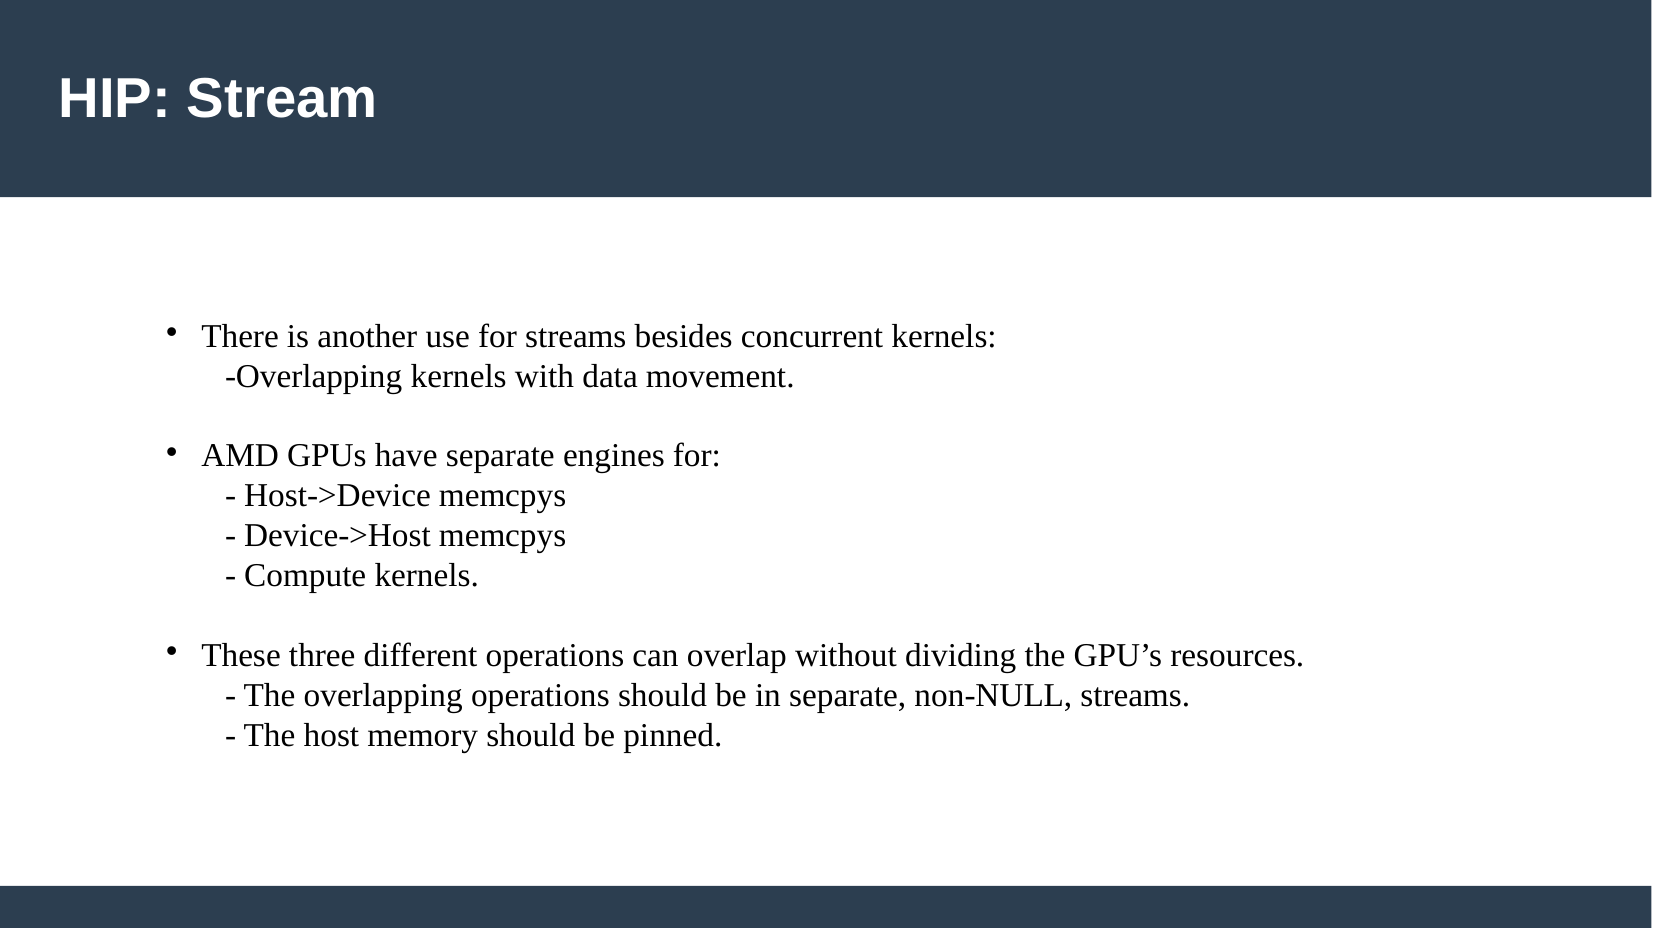

HIP: Stream
There is another use for streams besides concurrent kernels:
-Overlapping kernels with data movement.

AMD GPUs have separate engines for:
- Host->Device memcpys
- Device->Host memcpys
- Compute kernels.

These three different operations can overlap without dividing the GPU’s resources.
- The overlapping operations should be in separate, non-NULL, streams.
- The host memory should be pinned.